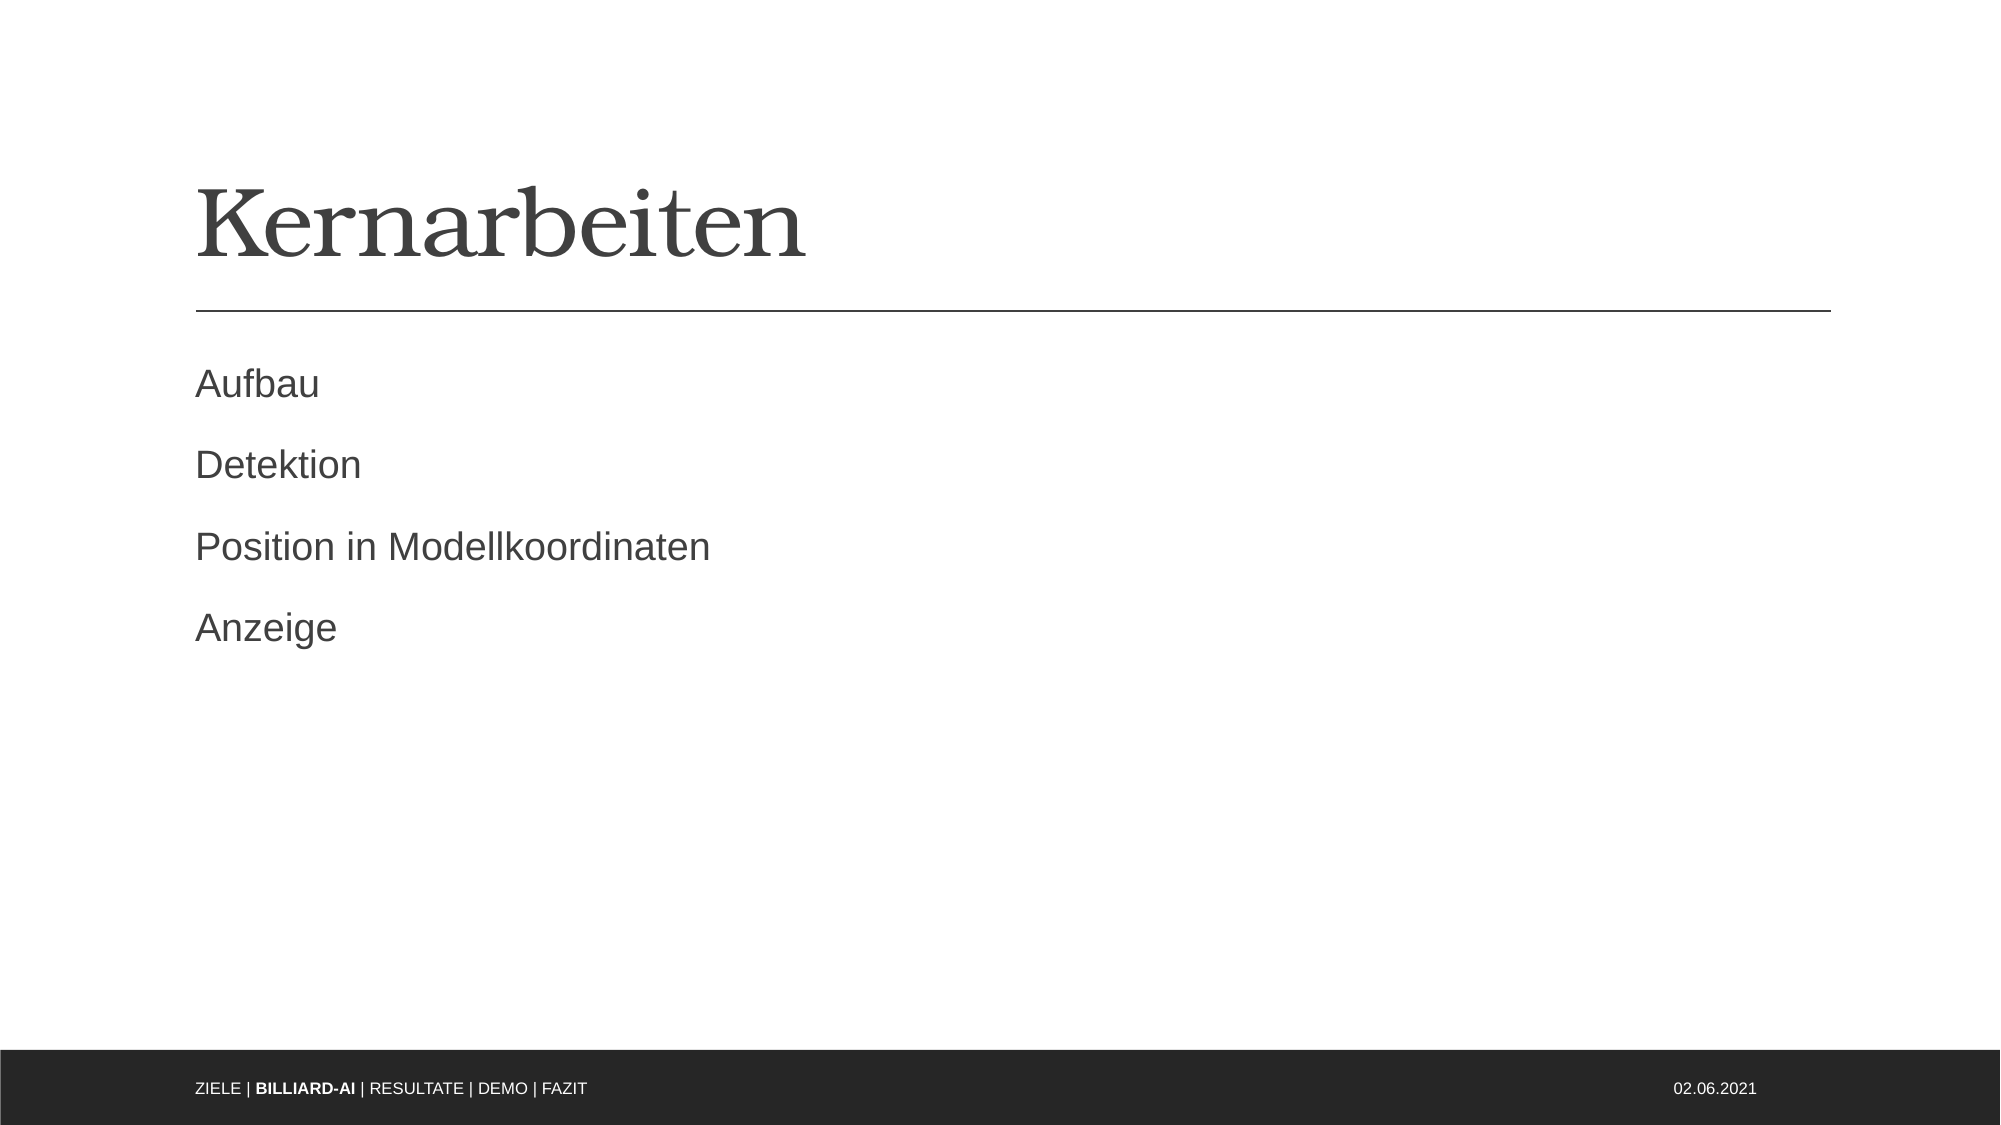

# Kernarbeiten
Aufbau
Detektion
Position in Modellkoordinaten
Anzeige
02.06.2021